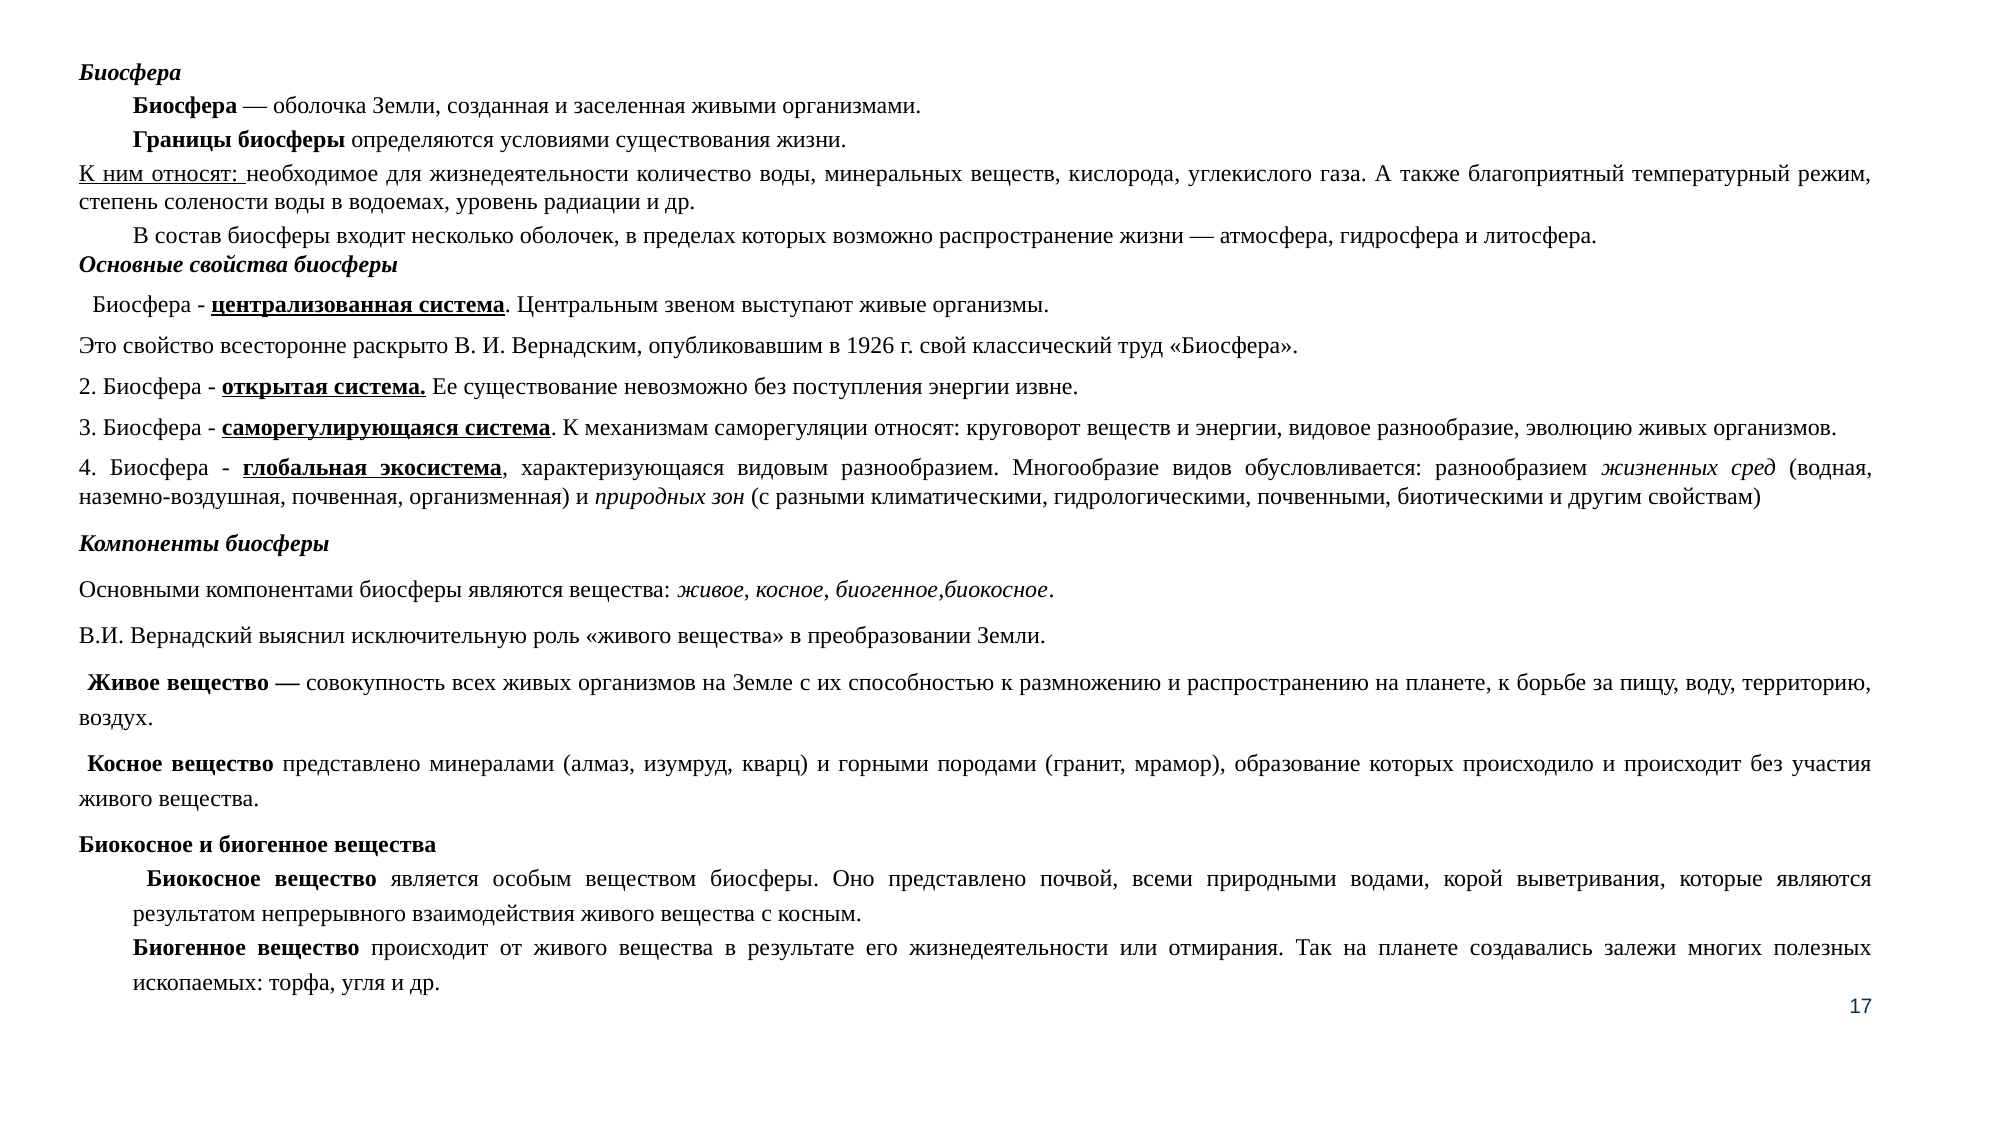

# Вопрос 2
Биосфера
Биосфера — оболочка Земли, созданная и заселенная живыми организмами.
Границы биосферы определяются условиями существования жизни.
К ним относят: необходимое для жизнедеятельности количество воды, минеральных веществ, кислорода, углекислого газа. А также благоприятный температурный режим, степень солености воды в водоемах, уровень радиации и др.
В состав биосферы входит несколько оболочек, в пределах которых возможно распространение жизни — атмосфера, гидросфера и литосфера.
Основные свойства биосферы
Биосфера - централизованная система. Центральным звеном выступают живые организмы.
Это свойство всесторонне раскрыто В. И. Вернадским, опубликовавшим в 1926 г. свой классический труд «Биосфера».
2. Биосфера - открытая система. Ее существование невозможно без поступления энергии извне.
3. Биосфера - саморегулирующаяся система. К механизмам саморегуляции относят: круговорот веществ и энергии, видовое разнообразие, эволюцию живых организмов.
4. Биосфера - глобальная экосистема, характеризующаяся видовым разнообразием. Многообразие видов обусловливается: разнообразием жизненных сред (водная, наземно-воздушная, почвенная, организменная) и природных зон (с разными климатическими, гидрологическими, почвенными, биотическими и другим свойствам)
Компоненты биосферы
Основными компонентами биосферы являются вещества: живое, косное, биогенное,биокосное.
В.И. Вернадский выяснил исключительную роль «живого вещества» в преобразовании Земли.
Живое вещество — совокупность всех живых организмов на Земле с их способностью к размножению и распространению на планете, к борьбе за пищу, воду, территорию, воздух.
Косное вещество представлено минералами (алмаз, изумруд, кварц) и горными породами (гранит, мрамор), образование которых происходило и происходит без участия живого вещества.
Биокосное и биогенное вещества
 Биокосное вещество является особым веществом биосферы. Оно представлено почвой, всеми природными водами, корой выветривания, которые являются результатом непрерывного взаимодействия живого вещества с косным.
Биогенное вещество происходит от живого вещества в результате его жизнедеятельности или отмирания. Так на планете создавались залежи многих полезных ископаемых: торфа, угля и др.

17